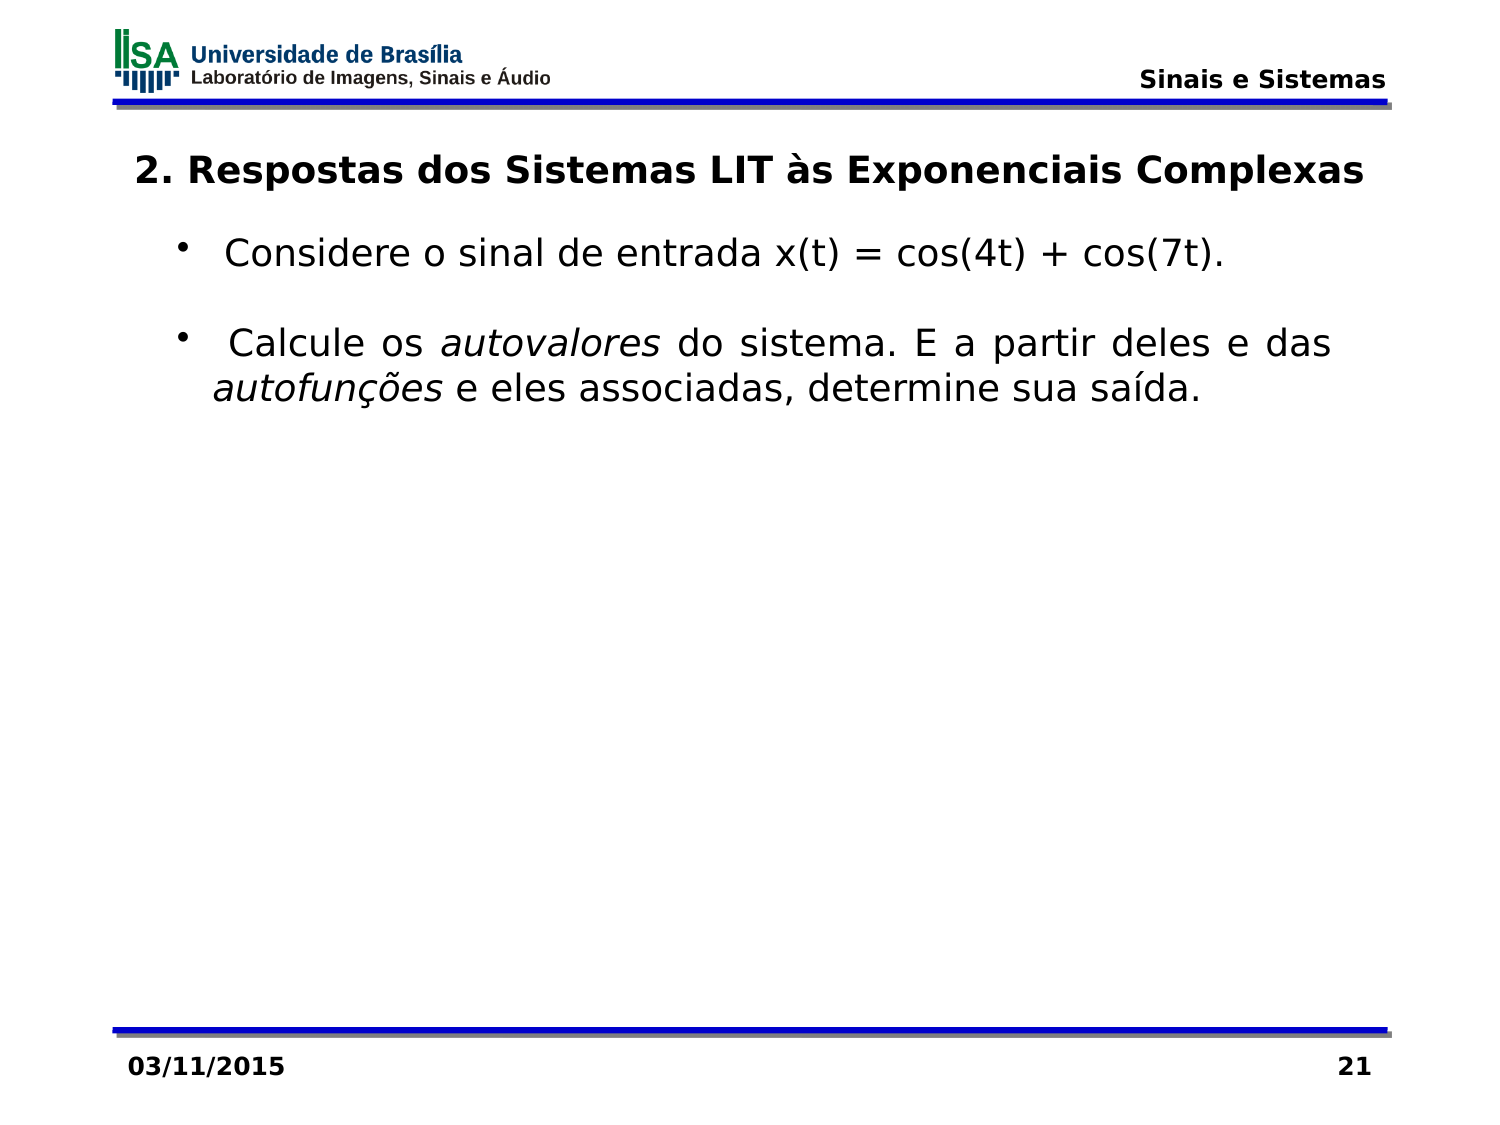

2. Respostas dos Sistemas LIT às Exponenciais Complexas
 Considere o sinal de entrada x(t) = cos(4t) + cos(7t).

 Calcule os autovalores do sistema. E a partir deles e das autofunções e eles associadas, determine sua saída.
03/11/2015
21